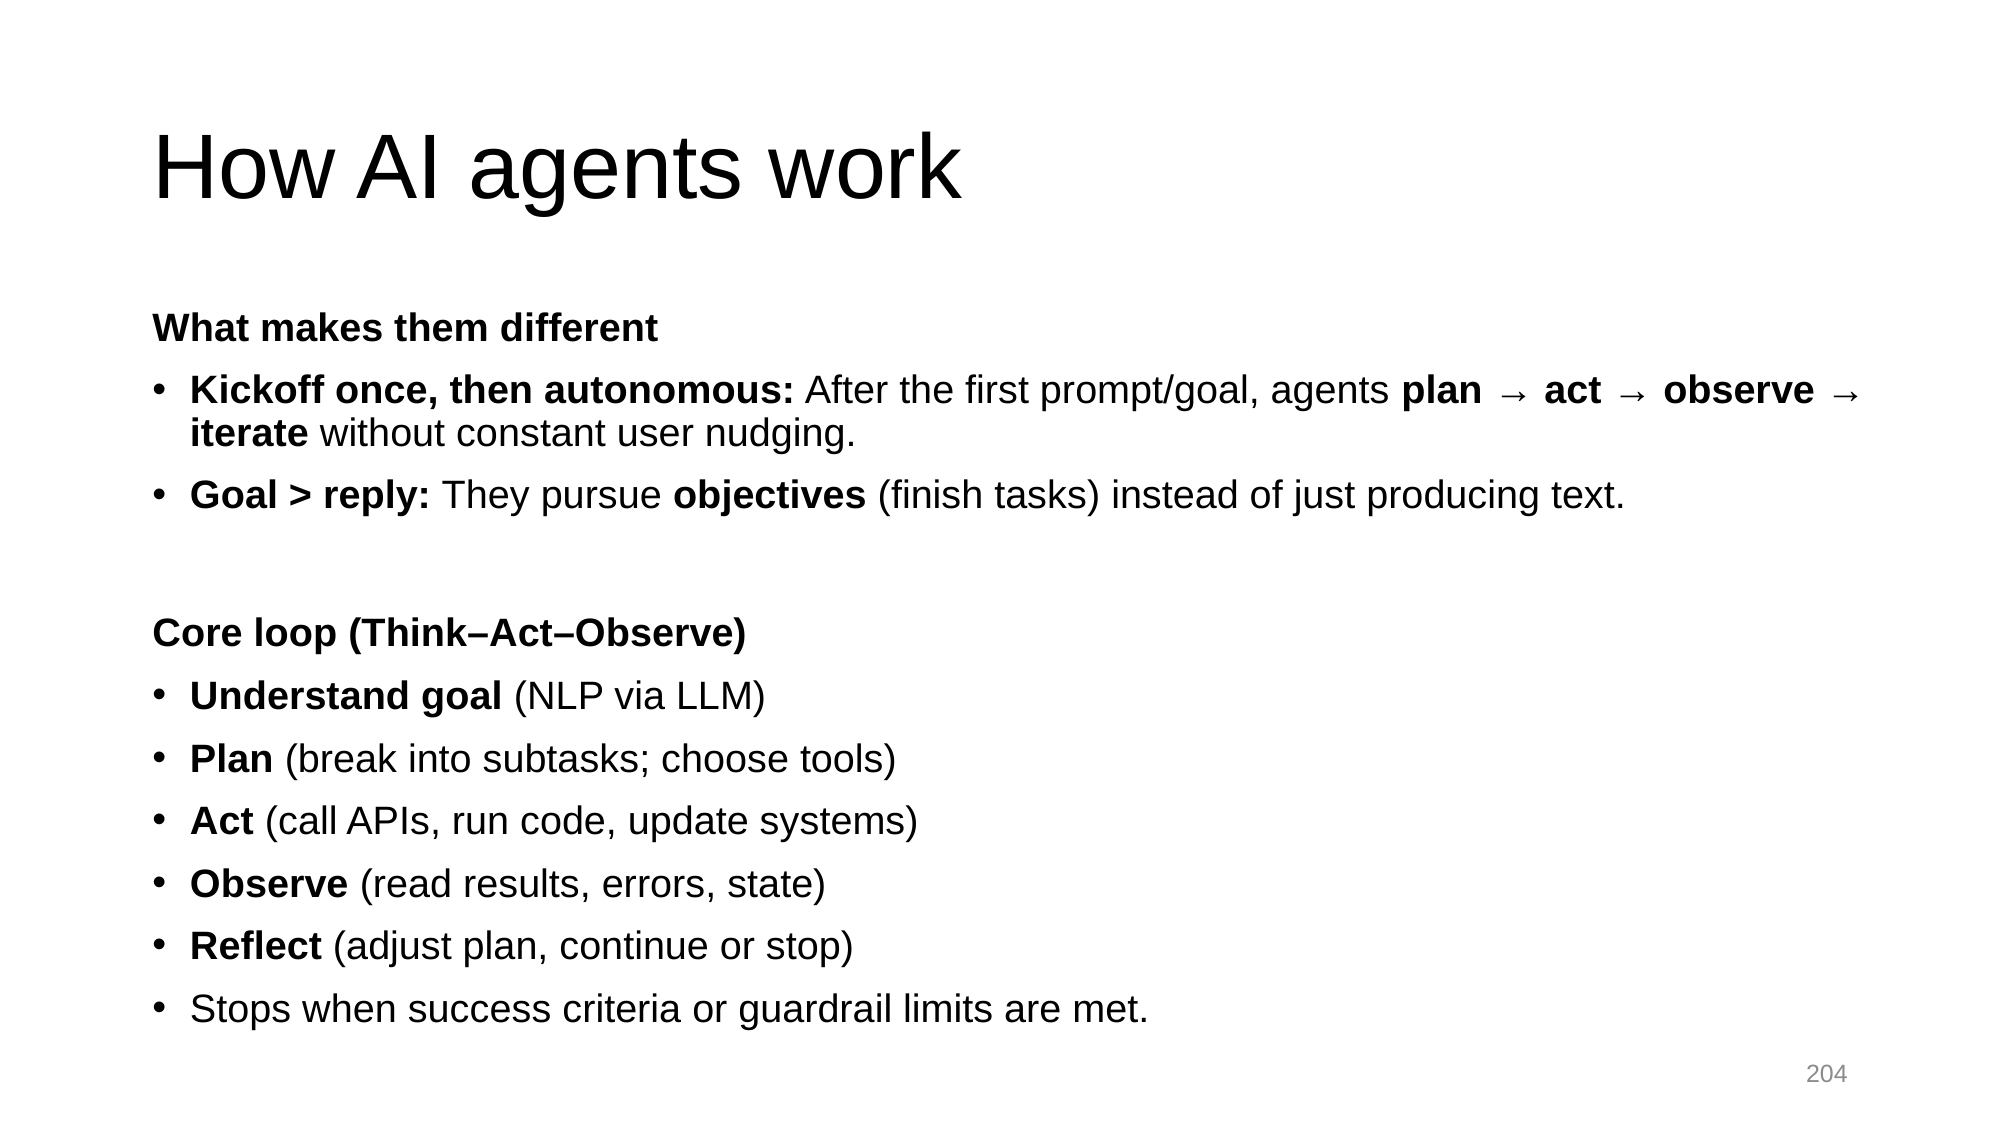

# How AI agents work
What makes them different
Kickoff once, then autonomous: After the first prompt/goal, agents plan → act → observe → iterate without constant user nudging.
Goal > reply: They pursue objectives (finish tasks) instead of just producing text.

Core loop (Think–Act–Observe)
Understand goal (NLP via LLM)
Plan (break into subtasks; choose tools)
Act (call APIs, run code, update systems)
Observe (read results, errors, state)
Reflect (adjust plan, continue or stop)
Stops when success criteria or guardrail limits are met.
204